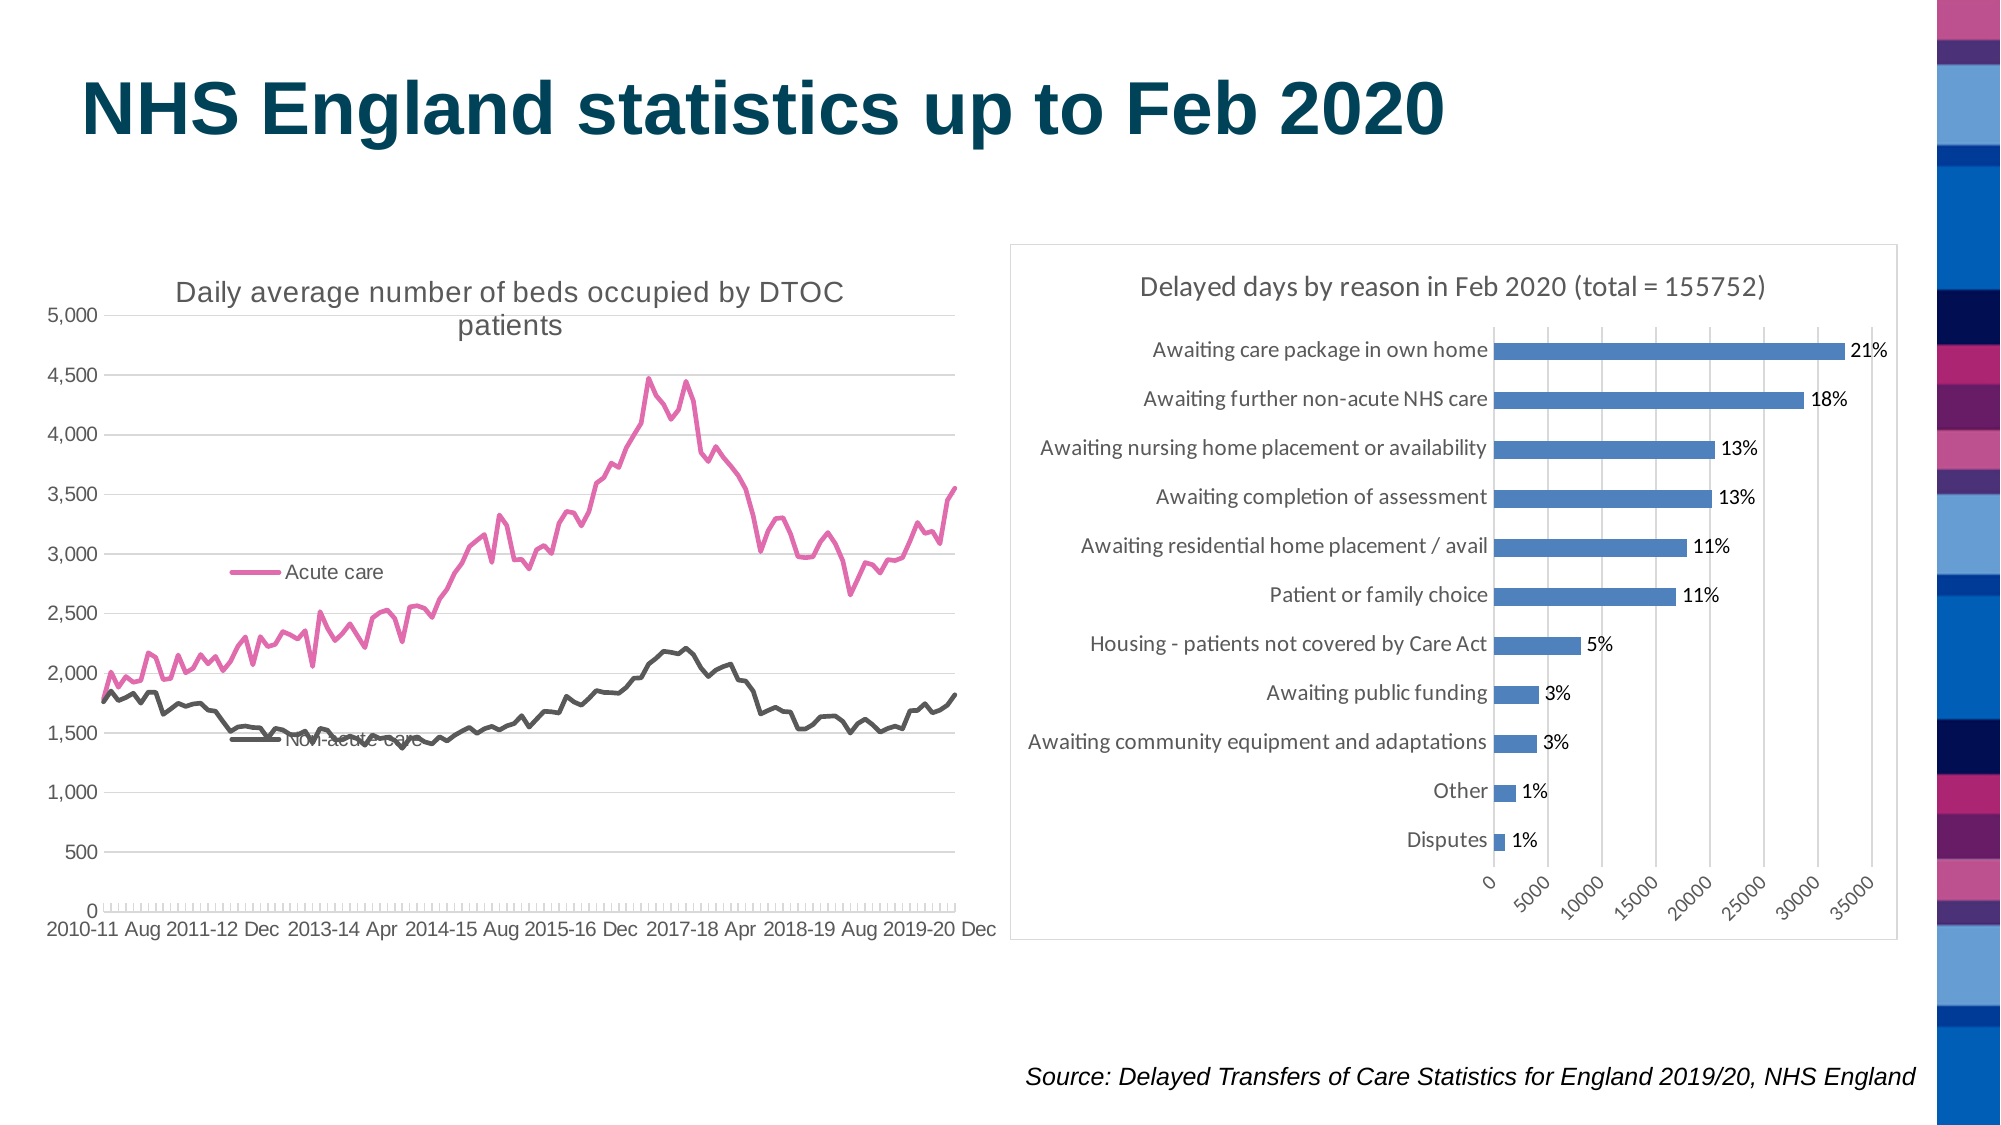

NHS England statistics up to Feb 2020

### Chart: Daily average number of beds occupied by DTOC patients

| Category |  |  |
|---|---|---|
| 2010-11 Aug | 1784.9032258064517 | 1760.8387096774193 |
| 2010-11 Sep | 2010.5333333333333 | 1851.3 |
| 2010-11 Oct | 1882.6451612903227 | 1770.4516129032259 |
| 2010-11 Nov | 1972.8 | 1796.9 |
| 2010-11 Dec | 1924.6774193548388 | 1832.2903225806451 |
| 2010-11 Jan | 1939.516129032258 | 1749.0645161290322 |
| 2010-11 Feb | 2171.75 | 1842.0357142857142 |
| 2010-11 Mar | 2132.1612903225805 | 1839.774193548387 |
| 2011-12 Apr | 1946.9 | 1655.2333333333333 |
| 2011-12 May | 1956.0645161290322 | 1700.8387096774193 |
| 2011-12 Jun | 2153.5666666666666 | 1748.9333333333334 |
| 2011-12 Jul | 2004.516129032258 | 1721.8387096774193 |
| 2011-12 Aug | 2041.5483870967741 | 1742.225806451613 |
| 2011-12 Sep | 2157.233333333333 | 1749.2333333333333 |
| 2011-12 Oct | 2079.3225806451615 | 1690.9354838709678 |
| 2011-12 Nov | 2141.366666666667 | 1682.1333333333334 |
| 2011-12 Dec | 2021.3870967741937 | 1594.6129032258063 |
| 2011-12 Jan | 2098.516129032258 | 1512.258064516129 |
| 2011-12 Feb | 2227.2413793103447 | 1549.7241379310344 |
| 2011-12 Mar | 2304.8064516129034 | 1557.6451612903227 |
| 2012-13 Apr | 2070.5666666666666 | 1545.5 |
| 2012-13 May | 2307.1290322580644 | 1542.258064516129 |
| 2012-13 Jun | 2223.4 | 1454.8666666666666 |
| 2012-13 Jul | 2242.548387096774 | 1538.0967741935483 |
| 2012-13 Aug | 2349.2580645161293 | 1524.741935483871 |
| 2012-13 Sep | 2322.633333333333 | 1486.1666666666667 |
| 2012-13 Oct | 2286.2903225806454 | 1484.0645161290322 |
| 2012-13 Nov | 2357.266666666667 | 1515.0333333333333 |
| 2012-13 Dec | 2056.2258064516127 | 1416.4193548387098 |
| 2012-13 Jan | 2517.2580645161293 | 1538.0967741935483 |
| 2012-13 Feb | 2376.964285714286 | 1522.3214285714287 |
| 2012-13 Mar | 2273.935483870968 | 1440.8387096774193 |
| 2013-14 Apr | 2334.266666666667 | 1442.3 |
| 2013-14 May | 2415.6129032258063 | 1473.0967741935483 |
| 2013-14 Jun | 2315.233333333333 | 1450.9 |
| 2013-14 Jul | 2214.7741935483873 | 1396.5483870967741 |
| 2013-14 Aug | 2463.6451612903224 | 1482.7096774193549 |
| 2013-14 Sep | 2509.9 | 1452.2333333333333 |
| 2013-14 Oct | 2531.8387096774195 | 1463.3870967741937 |
| 2013-14 Nov | 2459.7 | 1438.0333333333333 |
| 2013-14 Dec | 2262.3225806451615 | 1370.8709677419354 |
| 2013-14 Jan | 2556.8064516129034 | 1452.516129032258 |
| 2013-14 Feb | 2566.8571428571427 | 1463.3214285714287 |
| 2013-14 Mar | 2544.7419354838707 | 1424.967741935484 |
| 2014-15 Apr | 2468.5 | 1406.8666666666666 |
| 2014-15 May | 2622.3225806451615 | 1467.3225806451612 |
| 2014-15 Jun | 2705.4666666666667 | 1431.8 |
| 2014-15 Jul | 2839.8387096774195 | 1479.6129032258063 |
| 2014-15 Aug | 2923.8387096774195 | 1515.2903225806451 |
| 2014-15 Sep | 3062.8333333333335 | 1546.0666666666666 |
| 2014-15 Oct | 3114.967741935484 | 1495.5806451612902 |
| 2014-15 Nov | 3163.9333333333334 | 1534.3666666666666 |
| 2014-15 Dec | 2929.8387096774195 | 1554.8387096774193 |
| 2014-15 Jan | 3327.8387096774195 | 1523.516129032258 |
| 2014-15 Feb | 3239.464285714286 | 1558.857142857143 |
| 2014-15 Mar | 2950.516129032258 | 1578.1935483870968 |
| 2015-16 Apr | 2956.2 | 1644.8 |
| 2015-16 May | 2875.0 | 1548.0645161290322 |
| 2015-16 Jun | 3036.733333333333 | 1614.5333333333333 |
| 2015-16 Jul | 3073.0967741935483 | 1680.967741935484 |
| 2015-16 Aug | 3003.516129032258 | 1676.9032258064517 |
| 2015-16 Sep | 3257.9333333333334 | 1666.6666666666667 |
| 2015-16 Oct | 3357.7419354838707 | 1807.741935483871 |
| 2015-16 Nov | 3345.4666666666667 | 1759.7 |
| 2015-16 Dec | 3235.8387096774195 | 1732.1612903225807 |
| 2015-16 Jan | 3355.2258064516127 | 1788.8709677419354 |
| 2015-16 Feb | 3594.9310344827586 | 1855.2413793103449 |
| 2015-16 Mar | 3640.516129032258 | 1839.5483870967741 |
| 2016-17 Apr | 3763.0 | 1837.6 |
| 2016-17 May | 3725.8064516129034 | 1832.0645161290322 |
| 2016-17 Jun | 3889.7 | 1881.0333333333333 |
| 2016-17 Jul | 3996.032258064516 | 1958.0967741935483 |
| 2016-17 Aug | 4098.0 | 1961.7096774193549 |
| 2016-17 Sep | 4475.2 | 2077.133333333333 |
| 2016-17 Oct | 4329.258064516129 | 2125.4193548387098 |
| 2016-17 Nov | 4255.733333333334 | 2184.4666666666667 |
| 2016-17 Dec | 4129.064516129032 | 2175.6129032258063 |
| 2016-17 Jan | 4208.935483870968 | 2162.3870967741937 |
| 2016-17 Feb | 4448.5 | 2211.8571428571427 |
| 2016-17 Mar | 4283.032258064516 | 2157.0 |
| 2017-18 Apr | 3851.3 | 2044.9 |
| 2017-18 May | 3776.3548387096776 | 1972.3225806451612 |
| 2017-18 Jun | 3902.4 | 2026.9666666666667 |
| 2017-18 Jul | 3811.2903225806454 | 2056.1612903225805 |
| 2017-18 Aug | 3737.8064516129034 | 2077.8387096774195 |
| 2017-18 Sep | 3658.4333333333334 | 1942.9333333333334 |
| 2017-18 Oct | 3544.7096774193546 | 1934.774193548387 |
| 2017-18 Nov | 3320.9 | 1850.3333333333333 |
| 2017-18 Dec | 3020.5806451612902 | 1658.1290322580646 |
| 2017-18 Jan | 3195.032258064516 | 1688.2903225806451 |
| 2017-18 Feb | 3297.6428571428573 | 1715.357142857143 |
| 2017-18 Mar | 3304.451612903226 | 1679.225806451613 |
| 2018-19 Apr | 3169.5 | 1675.4 |
| 2018-19 May | 2977.7741935483873 | 1532.2903225806451 |
| 2018-19 Jun | 2969.866666666667 | 1533.0666666666666 |
| 2018-19 Jul | 2976.8709677419356 | 1569.516129032258 |
| 2018-19 Aug | 3102.3548387096776 | 1635.258064516129 |
| 2018-19 Sep | 3180.3333333333335 | 1639.5 |
| 2018-19 Oct | 3086.967741935484 | 1642.3870967741937 |
| 2018-19 Nov | 2942.9666666666667 | 1596.4666666666667 |
| 2018-19 Dec | 2656.3870967741937 | 1498.4193548387098 |
| 2018-19 Jan | 2789.483870967742 | 1578.1612903225807 |
| 2018-19 Feb | 2928.6428571428573 | 1616.3214285714287 |
| 2018-19 Mar | 2910.032258064516 | 1568.3870967741937 |
| 2019-20 Apr | 2840.6666666666665 | 1506.1666666666667 |
| 2019-20 May | 2953.3870967741937 | 1536.258064516129 |
| 2019-20 Jun | 2945.5666666666666 | 1556.8333333333333 |
| 2019-20 Jul | 2970.1290322580644 | 1533.7096774193549 |
| 2019-20 Aug | 3110.0 | 1686.483870967742 |
| 2019-20 Sep | 3265.1666666666665 | 1688.5 |
| 2019-20 Oct | 3173.1290322580644 | 1745.516129032258 |
| 2019-20 Nov | 3191.9666666666667 | 1668.2666666666667 |
| 2019-20 Dec | 3086.516129032258 | 1690.9354838709678 |
| 2019-20 Jan | 3450.1612903225805 | 1732.4516129032259 |
| 2019-20 Feb | 3552.310344827586 | 1819.4827586206898 |

### Chart: Delayed days by reason in Feb 2020 (total = 155752)

| Category |  |
|---|---|
| Disputes | 1044.0 |
| Other | 2008.0 |
| Awaiting community equipment and adaptations | 3977.0 |
| Awaiting public funding | 4139.0 |
| Housing - patients not covered by Care Act | 8027.0 |
| Patient or family choice | 16868.0 |
| Awaiting residential home placement / avail | 17857.0 |
| Awaiting completion of assessment | 20214.0 |
| Awaiting nursing home placement or availability | 20438.0 |
| Awaiting further non-acute NHS care | 28746.0 |
| Awaiting care package in own home | 32464.0 |
Source: Delayed Transfers of Care Statistics for England 2019/20, NHS England